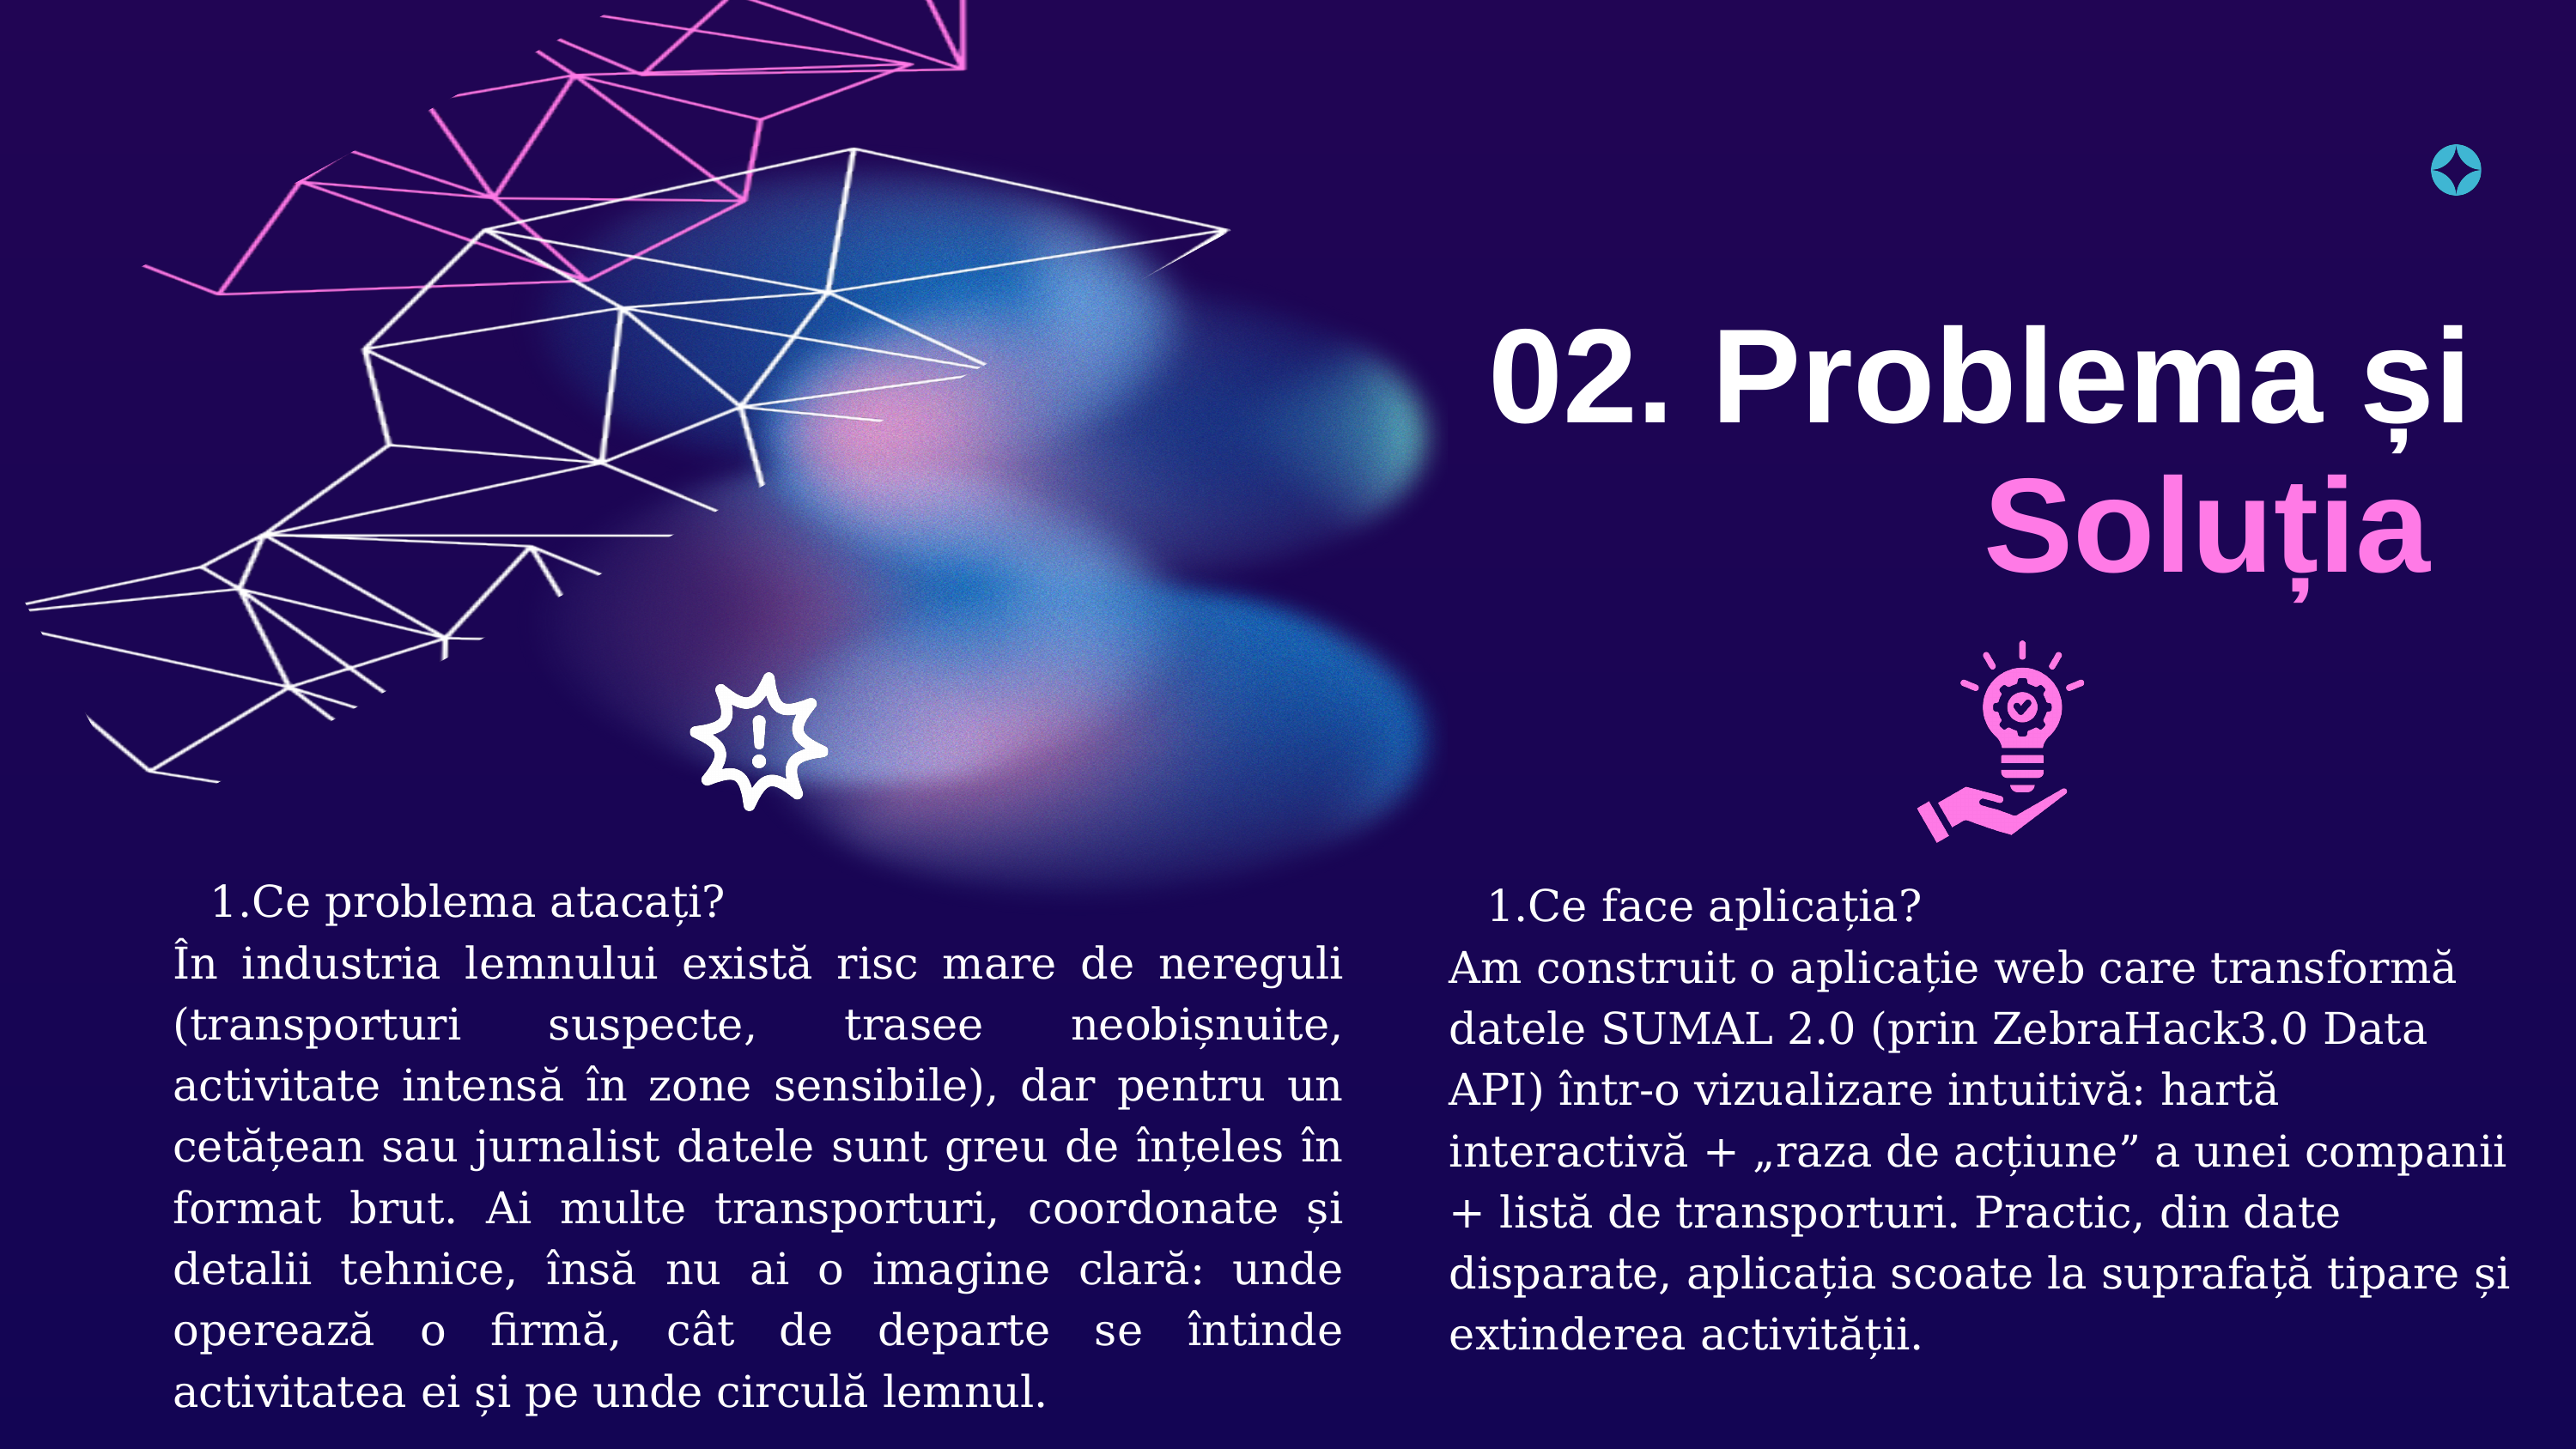

02. Problema și
Soluția

Ce problema atacați?
În industria lemnului există risc mare de nereguli (transporturi suspecte, trasee neobișnuite, activitate intensă în zone sensibile), dar pentru un cetățean sau jurnalist datele sunt greu de înțeles în format brut. Ai multe transporturi, coordonate și detalii tehnice, însă nu ai o imagine clară: unde operează o firmă, cât de departe se întinde activitatea ei și pe unde circulă lemnul.

Ce face aplicația?
Am construit o aplicație web care transformă datele SUMAL 2.0 (prin ZebraHack3.0 Data API) într-o vizualizare intuitivă: hartă interactivă + „raza de acțiune” a unei companii + listă de transporturi. Practic, din date disparate, aplicația scoate la suprafață tipare și extinderea activității.